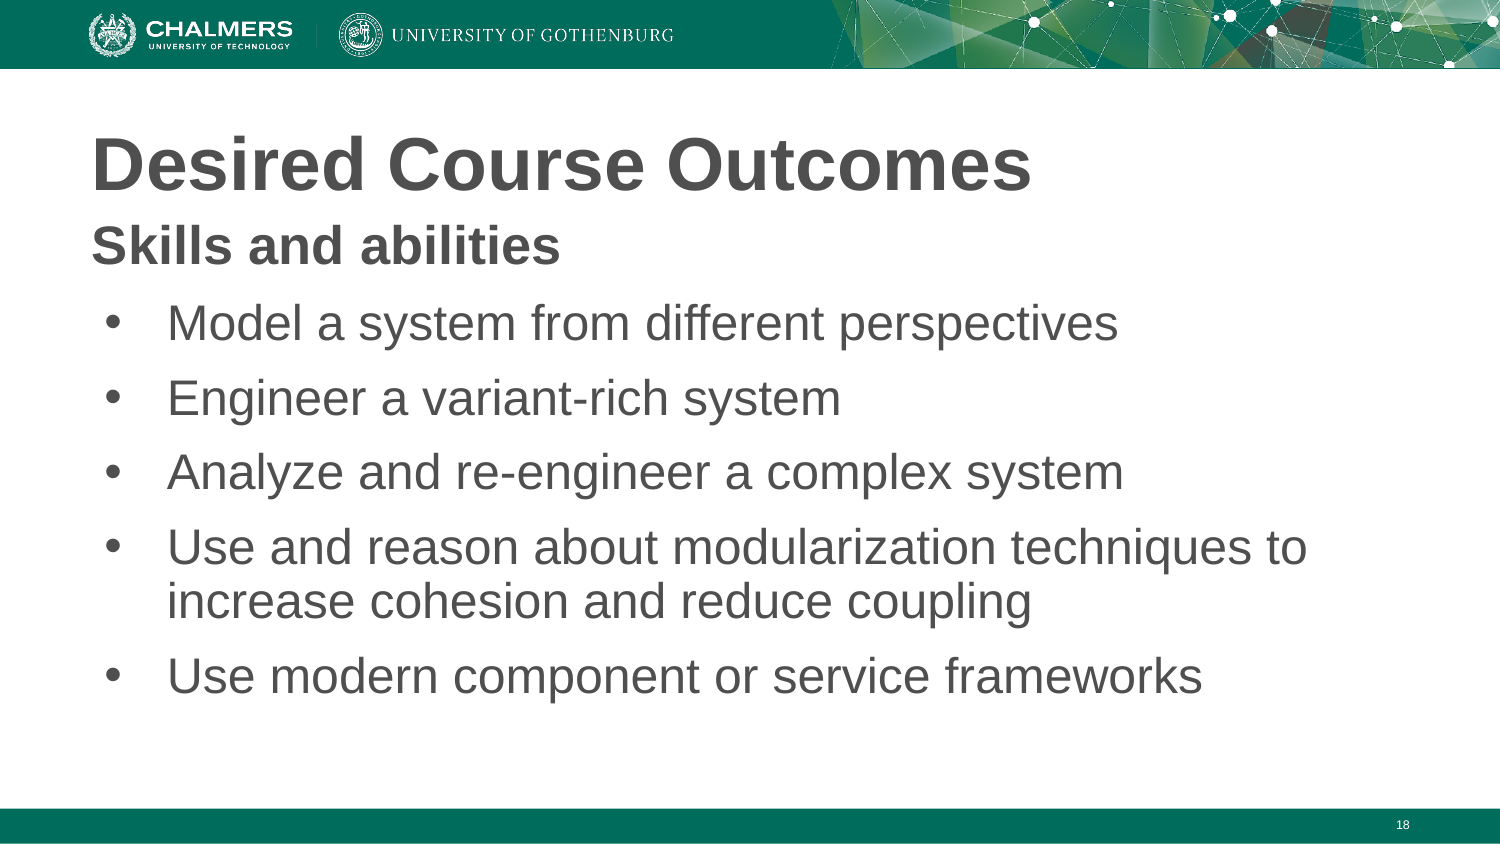

# Desired Course Outcomes
Skills and abilities
Model a system from different perspectives
Engineer a variant-rich system
Analyze and re-engineer a complex system
Use and reason about modularization techniques to increase cohesion and reduce coupling
Use modern component or service frameworks
18